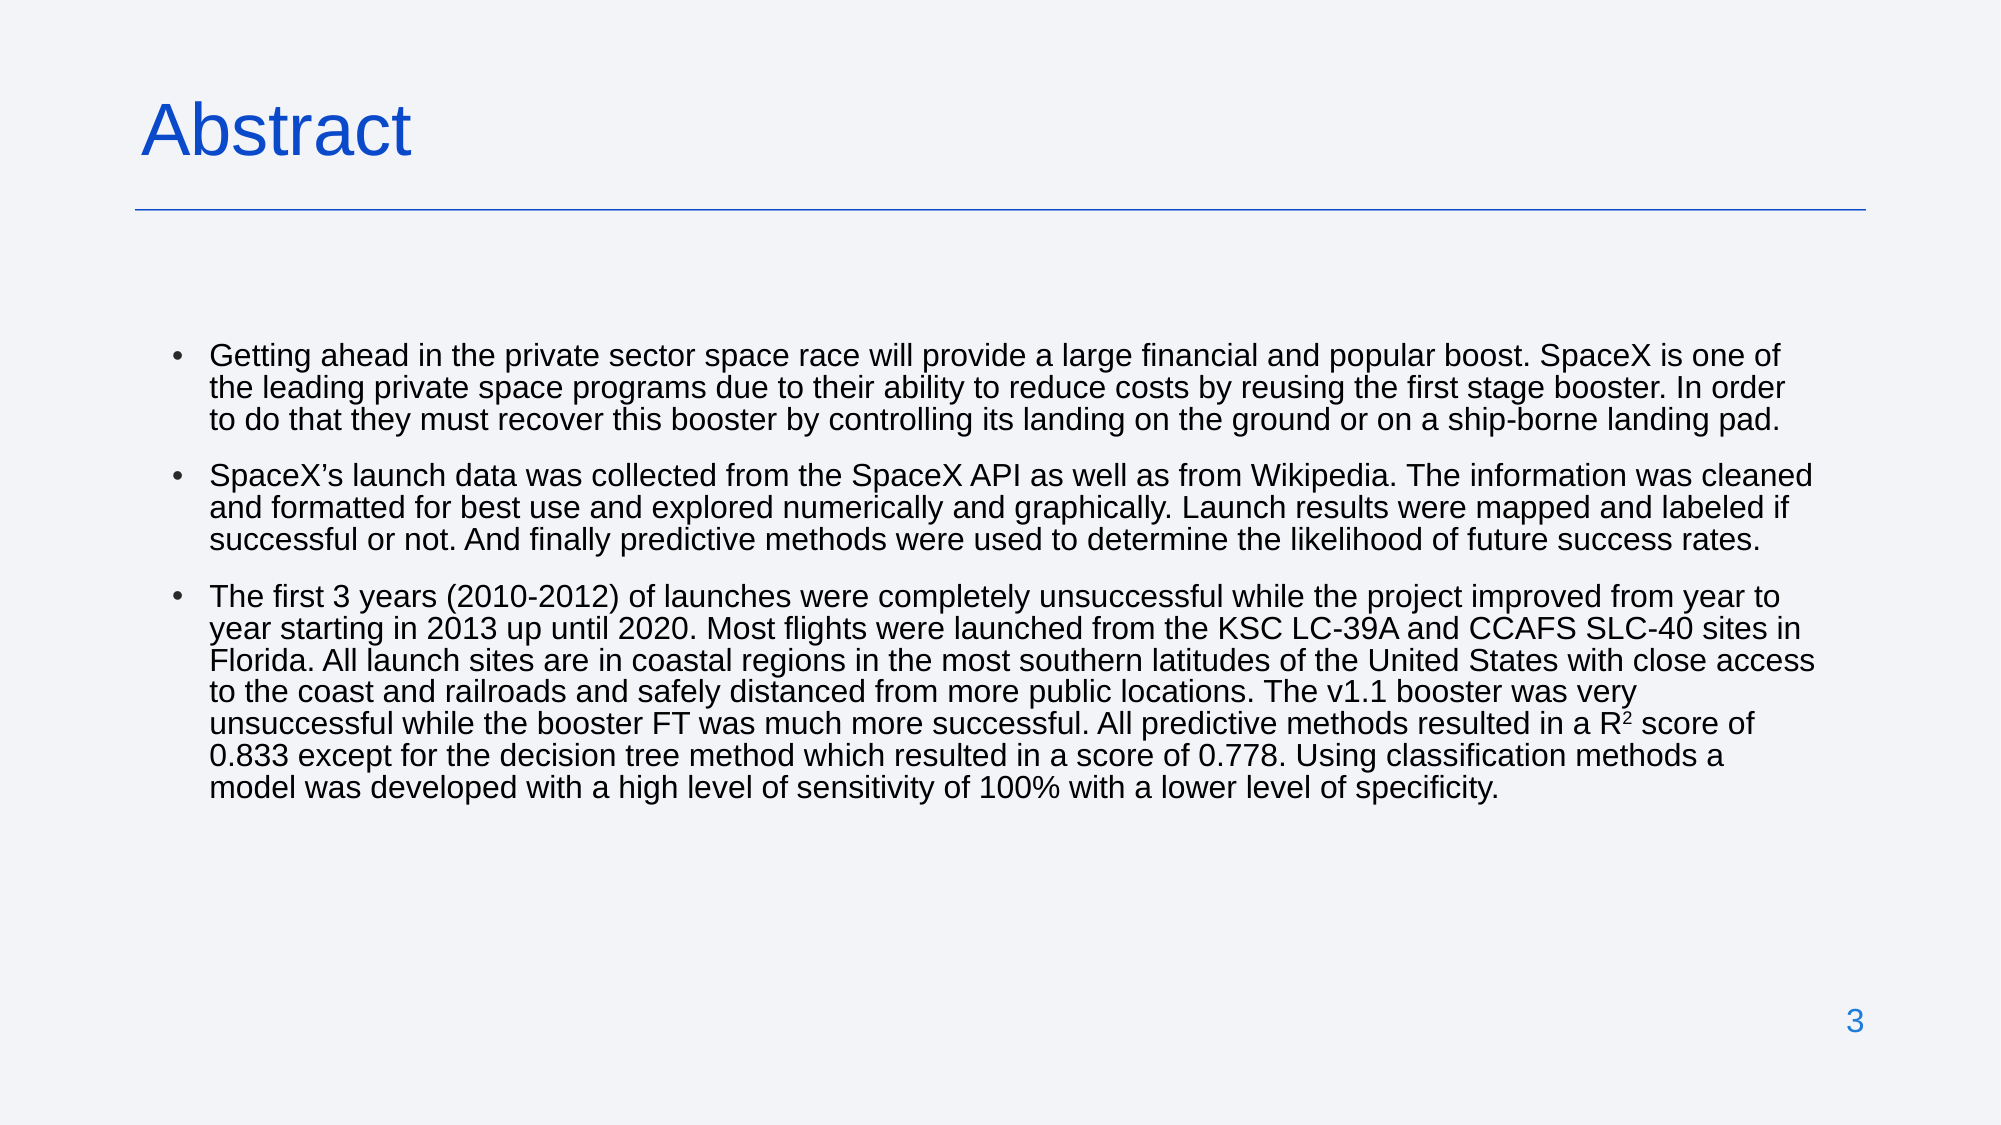

Abstract
Getting ahead in the private sector space race will provide a large financial and popular boost. SpaceX is one of the leading private space programs due to their ability to reduce costs by reusing the first stage booster. In order to do that they must recover this booster by controlling its landing on the ground or on a ship-borne landing pad.
SpaceX’s launch data was collected from the SpaceX API as well as from Wikipedia. The information was cleaned and formatted for best use and explored numerically and graphically. Launch results were mapped and labeled if successful or not. And finally predictive methods were used to determine the likelihood of future success rates.
The first 3 years (2010-2012) of launches were completely unsuccessful while the project improved from year to year starting in 2013 up until 2020. Most flights were launched from the KSC LC-39A and CCAFS SLC-40 sites in Florida. All launch sites are in coastal regions in the most southern latitudes of the United States with close access to the coast and railroads and safely distanced from more public locations. The v1.1 booster was very unsuccessful while the booster FT was much more successful. All predictive methods resulted in a R2 score of 0.833 except for the decision tree method which resulted in a score of 0.778. Using classification methods a model was developed with a high level of sensitivity of 100% with a lower level of specificity.
3